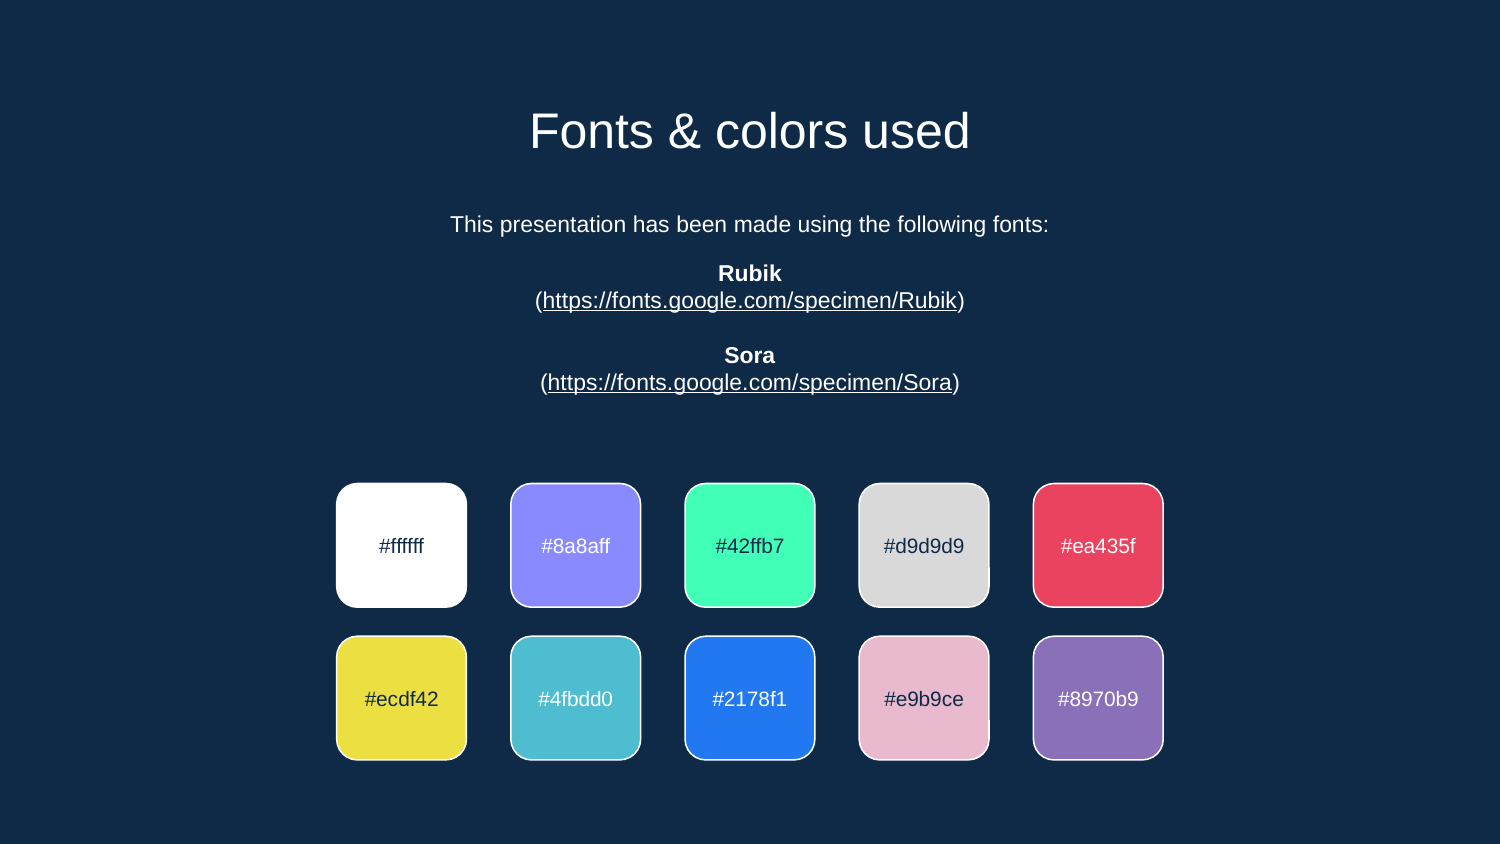

# Fonts & colors used
This presentation has been made using the following fonts:
Rubik
(https://fonts.google.com/specimen/Rubik)

Sora
(https://fonts.google.com/specimen/Sora)

#ffffff
#8a8aff
#42ffb7
#d9d9d9
#ea435f

#ecdf42
#4fbdd0
#2178f1
#e9b9ce
#8970b9